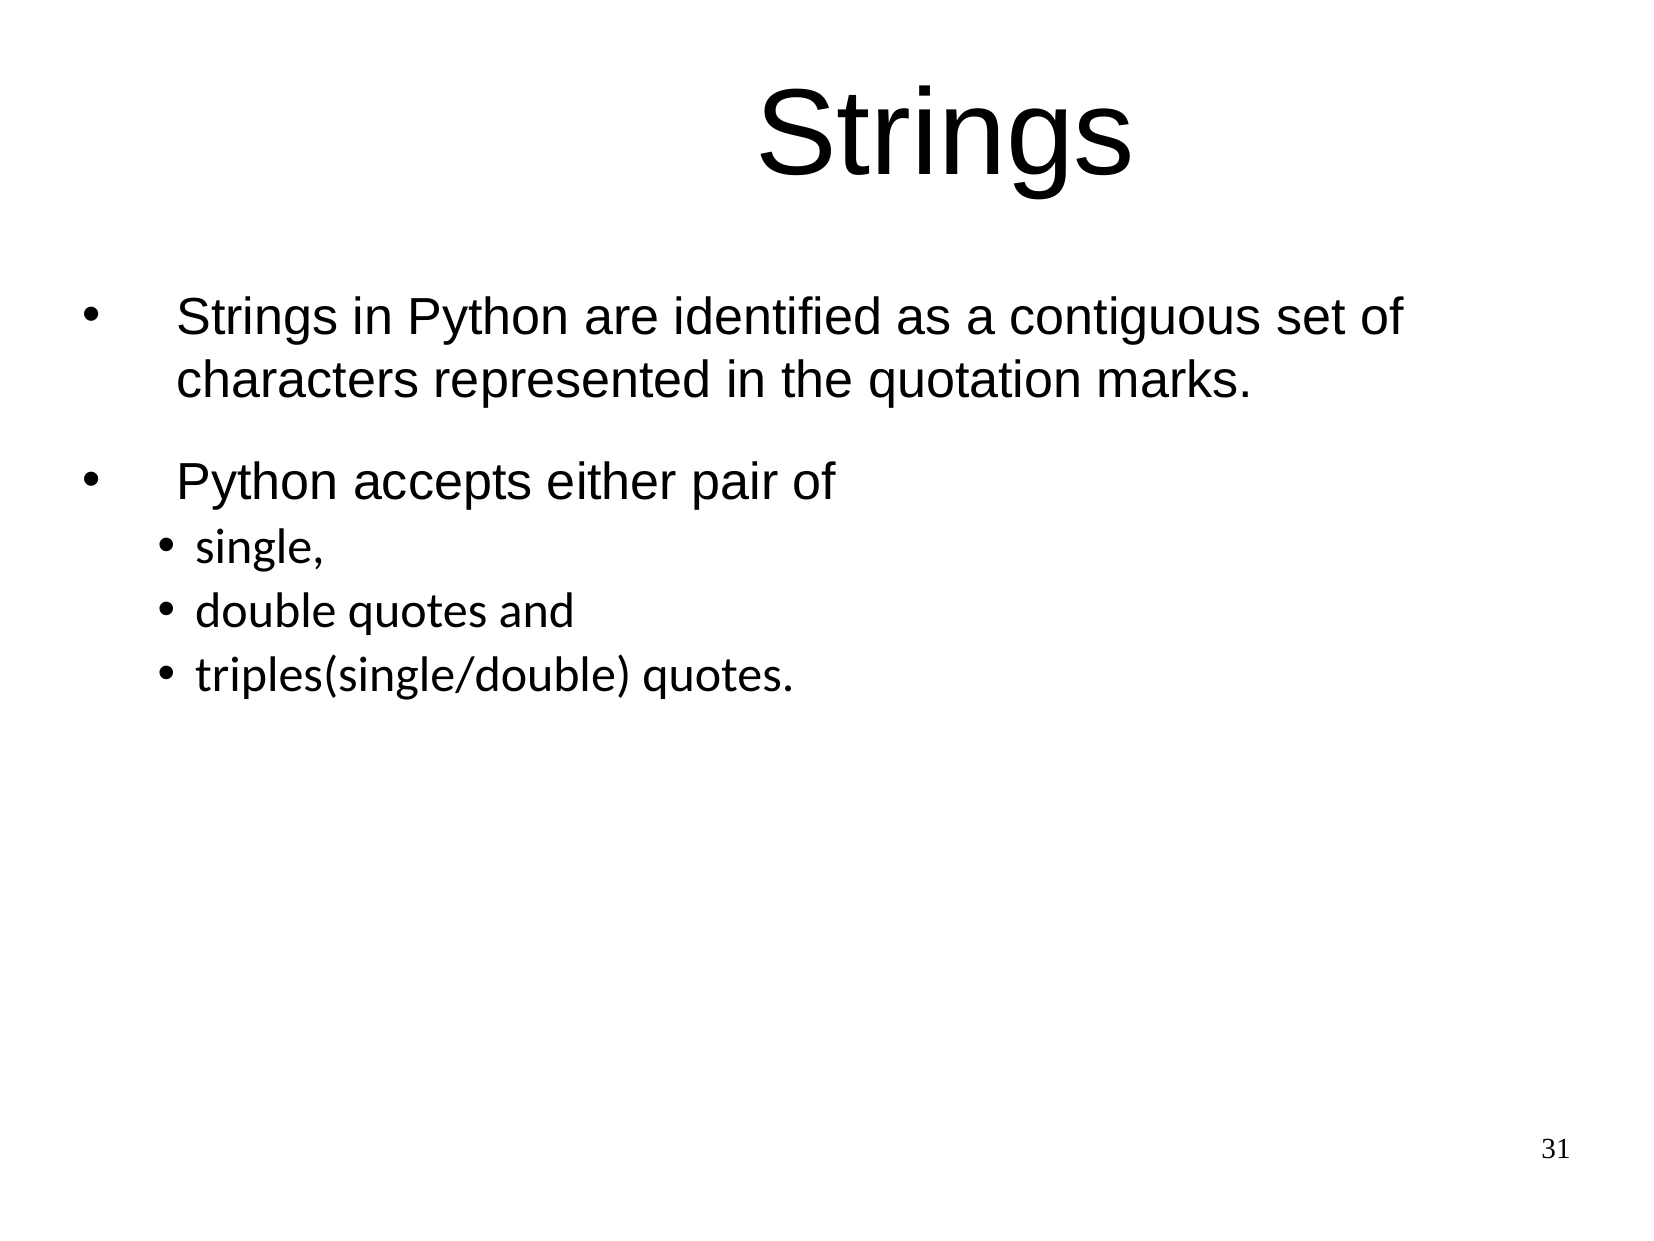

# Strings
Strings in Python are identified as a contiguous set of characters represented in the quotation marks.
Python accepts either pair of
single,
double quotes and
triples(single/double) quotes.

31